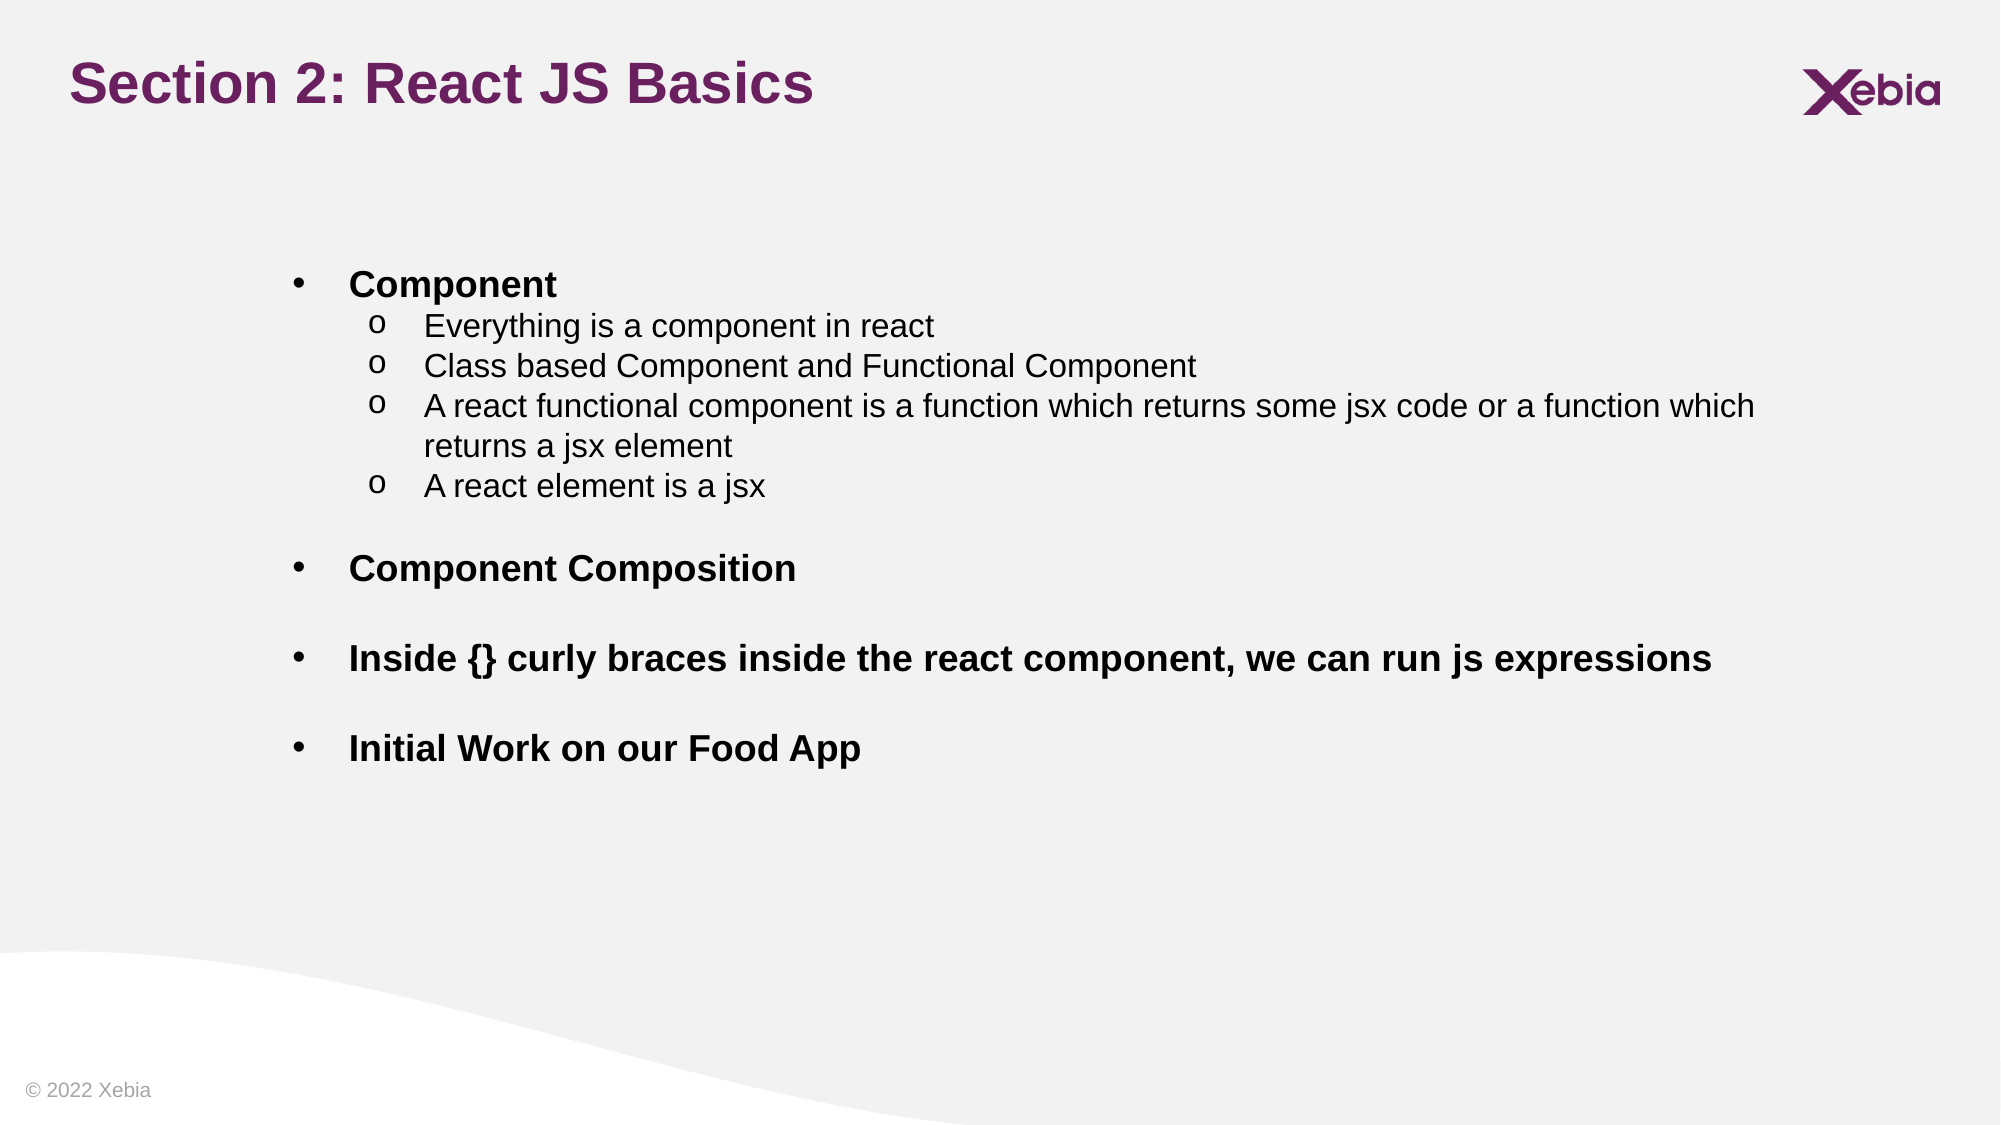

Section 2: React JS Basics

Component
Everything is a component in react
Class based Component and Functional Component
A react functional component is a function which returns some jsx code or a function which returns a jsx element
A react element is a jsx

Component Composition

Inside {} curly braces inside the react component, we can run js expressions

Initial Work on our Food App